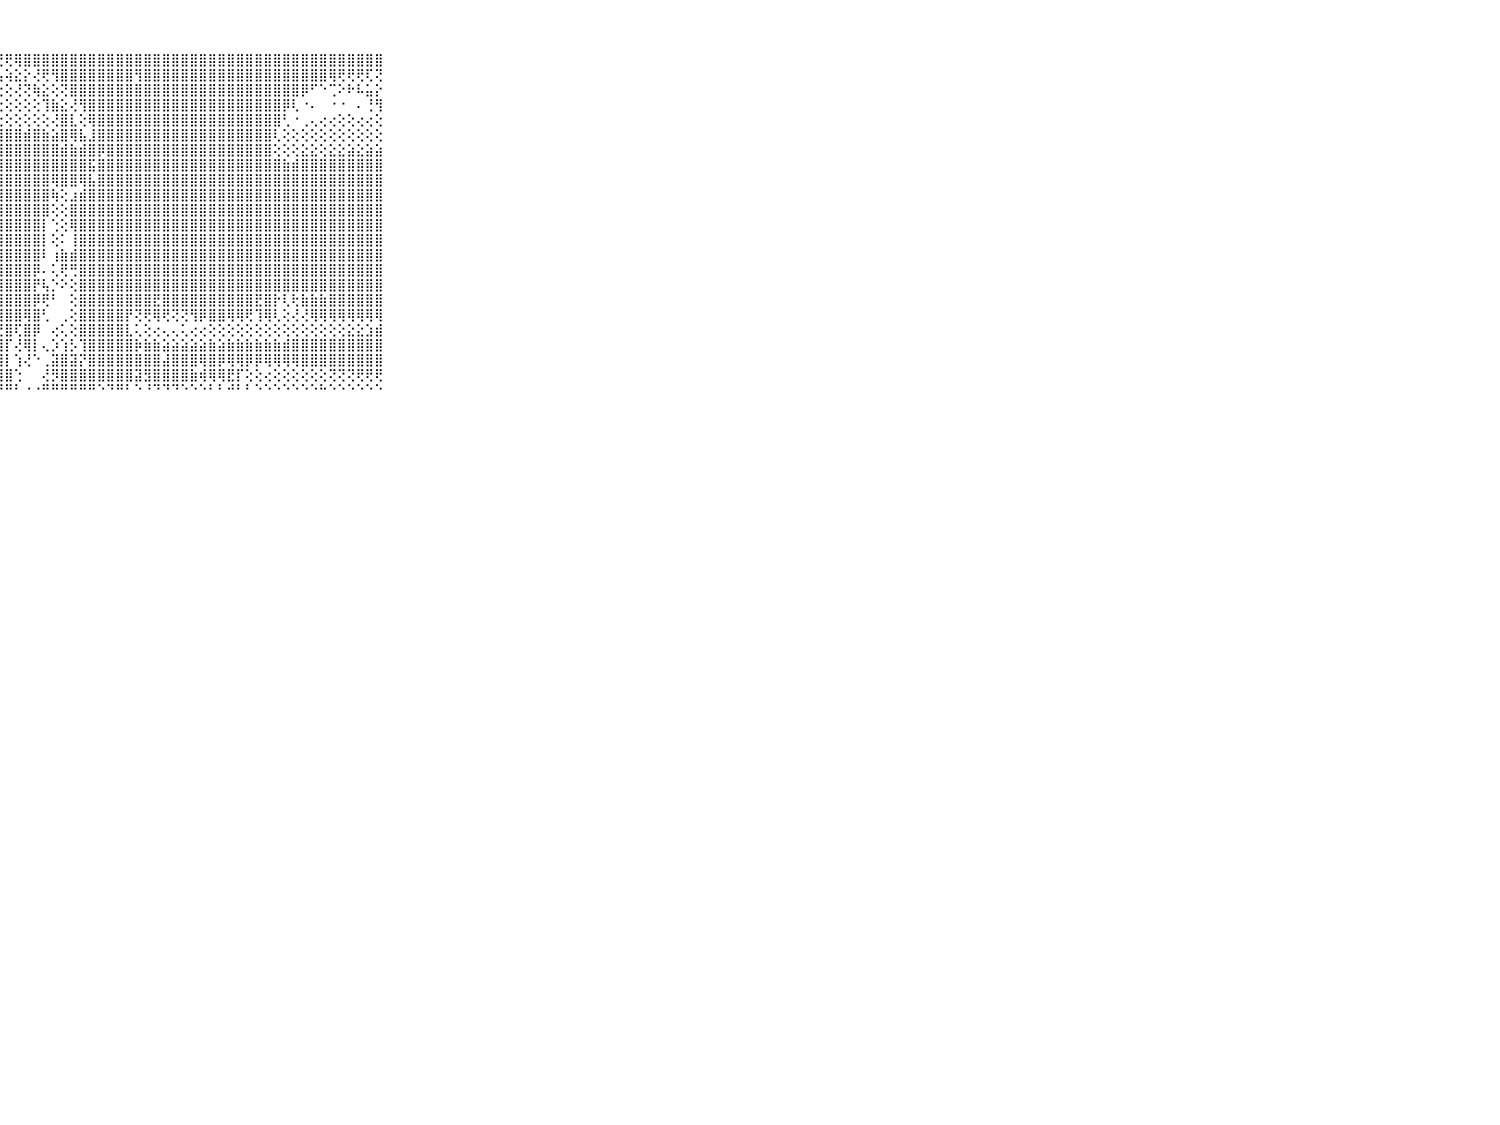

⠀⠀⠀⠀⠀⠀⠀⠀⠀⠀⠀⢕⡜⢽⢕⡕⢟⡯⡷⢏⣣⣽⢼⢧⡟⢝⢟⢟⢟⢿⣿⣿⣿⣿⣿⣿⣿⣿⣿⣿⣿⣿⣿⣿⣿⣿⣿⣿⣿⣿⣿⣿⣿⣿⣿⣿⣿⣿⣿⣿⣿⣿⣿⣿⣿⣿⣿⣿⣿⠀⠀⠀⠀⠀⠀⠀⠀⠀⠀⠀⠀
⠀⠀⠀⠀⠀⠀⠀⠀⠀⠀⠀⢹⢕⡗⢝⡸⢕⣱⡾⢿⢵⢾⢧⣵⣥⣥⢗⢣⢵⣕⡕⢜⢟⢻⣿⣿⣿⣿⣿⣿⣿⣿⢻⣿⣿⣿⣿⣿⣿⣿⣿⣿⣿⣿⣿⣿⣿⣿⣿⣿⣿⣿⣿⢿⢟⢟⢟⢏⢝⠀⠀⠀⠀⠀⠀⠀⠀⠀⠀⠀⠀
⠀⠀⠀⠀⠀⠀⠀⠀⠀⠀⠀⢱⣝⣪⣝⣸⢟⢕⢕⢕⢕⢕⢕⢕⢕⢕⢕⢕⢕⢜⢝⢷⣕⢕⢝⣿⣿⣿⣿⣿⣿⣿⣿⣿⣿⣿⣿⣿⣿⣿⣿⣿⣿⣿⣿⣿⣿⣿⣿⣿⡿⠋⠑⢉⠕⠗⠧⣥⡕⠀⠀⠀⠀⠀⠀⠀⠀⠀⠀⠀⠀
⠀⠀⠀⠀⠀⠀⠀⠀⠀⠀⠀⣿⣟⢇⣱⣇⢕⢕⢕⢕⢕⢕⢕⢕⢕⢕⢕⢕⢕⢕⢕⢕⢹⣷⣕⢜⢻⣿⣿⣿⣿⣿⣿⣿⣿⣿⣿⣿⣿⣿⣿⣿⣿⣿⣿⣿⣿⣿⡿⢇⠐⠄⠀⠐⠐⠀⠄⢘⢻⠀⠀⠀⠀⠀⠀⠀⠀⠀⠀⠀⠀
⠀⠀⠀⠀⠀⠀⠀⠀⠀⠀⠀⢝⢝⢕⣿⣿⣿⣿⣷⣷⣷⣧⣧⣵⣱⣕⣕⢕⢕⢕⢕⢕⢕⢜⣿⣇⢕⢿⣿⣿⣿⣿⣿⣿⣿⣿⣿⣿⣿⣿⣿⣿⣿⣿⣿⣿⣿⣿⢃⠐⢀⢄⢔⢔⢕⢕⢔⢔⢕⠀⠀⠀⠀⠀⠀⠀⠀⠀⠀⠀⠀
⠀⠀⠀⠀⠀⠀⠀⠀⠀⠀⠀⢱⣕⣼⣿⣿⣿⣿⣿⣿⣿⣿⣿⣿⣿⣿⣿⣿⣿⣿⣾⣿⣷⣵⣿⢿⣧⣸⣿⣿⣿⣿⣿⣿⣿⣿⣿⣿⣿⣿⣿⣿⣿⣿⣿⣿⣿⢇⢕⢕⢕⢕⢕⢕⢕⢕⢕⢕⢕⠀⠀⠀⠀⠀⠀⠀⠀⠀⠀⠀⠀
⠀⠀⠀⠀⠀⠀⠀⠀⠀⠀⠀⢜⢕⣻⣿⣿⣿⣿⣿⣿⣿⣿⣿⣿⣿⣿⣿⣿⣿⣿⣿⣿⣿⣿⣾⣷⣾⣿⡿⣿⣿⣿⣿⣿⣿⣿⣿⣿⣿⣿⣿⣿⣿⣿⣿⣿⣿⢕⢕⢕⣕⣕⢕⣕⣕⣵⣕⣵⣵⠀⠀⠀⠀⠀⠀⠀⠀⠀⠀⠀⠀
⠀⠀⠀⠀⠀⠀⠀⠀⠀⠀⠀⢱⢾⣿⣿⣿⣿⣿⣿⣿⣿⣿⣿⣿⣿⣿⣿⣿⣿⣿⣿⣿⣿⣿⣿⣿⣿⣯⣿⣿⣿⣿⣿⣿⣿⣿⣿⣿⣿⣿⣿⣿⣿⣿⣿⣿⣿⣿⣷⣾⣿⣿⣿⣿⣿⣿⣿⣿⣿⠀⠀⠀⠀⠀⠀⠀⠀⠀⠀⠀⠀
⠀⠀⠀⠀⠀⠀⠀⠀⠀⠀⠀⣷⣷⣿⣿⣿⣿⣿⣿⣿⣿⣿⣿⣿⣿⣿⣿⣿⣿⣿⣿⣿⣿⢿⣿⣿⢿⣧⣿⣿⣿⣿⣿⣿⣿⣿⣿⣿⣿⣿⣿⣿⣿⣿⣿⣿⣿⣿⣿⣿⣿⣿⣿⣿⣿⣿⣿⣿⣿⠀⠀⠀⠀⠀⠀⠀⠀⠀⠀⠀⠀
⠀⠀⠀⠀⠀⠀⠀⠀⠀⠀⠀⣿⣿⣿⣿⣿⣿⣿⣿⣿⣿⣿⣿⣿⣿⣿⣿⣿⣿⣿⣿⣿⣿⢷⢕⣰⣾⣿⣿⣿⣿⣿⣿⣿⣿⣿⣿⣿⣿⣿⣿⣿⣿⣿⣿⣿⣿⣿⣿⣿⣿⣿⣿⣿⣿⣿⣿⣿⣿⠀⠀⠀⠀⠀⠀⠀⠀⠀⠀⠀⠀
⠀⠀⠀⠀⠀⠀⠀⠀⠀⠀⠀⣕⢝⣽⣿⣿⣿⣿⣿⣿⣿⣿⣿⣿⣿⣿⣿⣿⣿⣿⣿⣿⣿⢕⢕⣿⣿⣿⣿⣿⣿⣿⣿⣿⣿⣿⣿⣿⣿⣿⣿⣿⣿⣿⣿⣿⣿⣿⣿⣿⣿⣿⣿⣿⣿⣿⣿⣿⣿⠀⠀⠀⠀⠀⠀⠀⠀⠀⠀⠀⠀
⠀⠀⠀⠀⠀⠀⠀⠀⠀⠀⠀⢞⢺⢻⣿⣿⣿⣿⣿⣿⣿⣿⣿⣿⣿⣿⣿⣿⣿⣿⣿⣿⡇⢑⢕⢿⣿⣿⣿⣿⣿⣿⣿⣿⣿⣿⣿⣿⣿⣿⣿⣿⣿⣿⣿⣿⣿⣿⣿⣿⣿⣿⣿⣿⣿⣿⣿⣿⣿⠀⠀⠀⠀⠀⠀⠀⠀⠀⠀⠀⠀
⠀⠀⠀⠀⠀⠀⠀⠀⠀⠀⠀⣟⢕⣣⣿⣿⣿⣿⣿⣿⣿⣿⣿⣿⣿⣿⣿⣿⣿⣿⣿⣿⡇⢕⠅⢸⣿⣿⣿⣿⣿⣿⣿⣿⣿⣿⣿⣿⣿⣿⣿⣿⣿⣿⣿⣿⣿⣿⣿⣿⣿⣿⣿⣿⣿⣿⣿⣿⣿⠀⠀⠀⠀⠀⠀⠀⠀⠀⠀⠀⠀
⠀⠀⠀⠀⠀⠀⠀⠀⠀⠀⠀⢕⢕⣼⣿⣿⣿⣿⣿⣿⣿⣿⣿⣿⣿⣿⣿⣿⣿⣿⣿⣿⠇⢰⣷⣾⣿⣿⣿⣿⣿⣿⣿⣿⣿⣿⣿⣿⣿⣿⣿⣿⣿⣿⣿⣿⣿⣿⣿⣿⣿⣿⣿⣿⣿⣿⣿⣿⣿⠀⠀⠀⠀⠀⠀⠀⠀⠀⠀⠀⠀
⠀⠀⠀⠀⠀⠀⠀⠀⠀⠀⠀⣾⣾⣿⣿⣿⣿⣿⣿⣿⣿⣿⣿⣿⣿⣿⣿⣿⣿⣿⣿⡿⠄⢅⢟⢛⣿⣿⣿⣿⣿⣿⣿⣿⣿⣿⣿⣿⣿⣿⣿⣿⣿⣿⣿⣿⣿⣿⣿⣿⣿⣿⣿⣿⣿⣿⣿⣿⣿⠀⠀⠀⠀⠀⠀⠀⠀⠀⠀⠀⠀
⠀⠀⠀⠀⠀⠀⠀⠀⠀⠀⠀⣿⣿⣿⣿⣿⣿⣿⣿⣿⣿⣿⣿⣿⣿⣿⣿⣿⣿⣿⣿⡟⢧⡑⠕⢕⣿⣿⣿⣿⣿⣿⣿⣿⣿⣿⣿⣿⣿⣿⣿⣿⣿⣿⣿⣿⣿⣿⣿⣿⣿⣿⣿⣿⣿⣿⣿⣿⣿⠀⠀⠀⠀⠀⠀⠀⠀⠀⠀⠀⠀
⠀⠀⠀⠀⠀⠀⠀⠀⠀⠀⠀⣿⣿⣿⡿⢿⣿⣿⡿⢿⢿⢿⢿⢿⢿⣿⣿⣿⣿⣿⣿⡿⢟⠃⠀⢕⣿⣿⣿⣿⣿⣿⣿⣿⣟⣿⣿⣿⣿⣿⣿⣿⣿⣿⣿⣟⣿⡗⢇⢗⣷⣷⣷⣿⣿⣿⣿⣿⣿⠀⠀⠀⠀⠀⠀⠀⠀⠀⠀⠀⠀
⠀⠀⠀⠀⠀⠀⠀⠀⠀⠀⠀⣿⣿⣿⣿⣯⣽⣯⣿⣿⣿⣿⣿⣿⣿⣿⣿⣿⣿⣿⢿⣿⢃⠀⢀⢕⣿⣿⣿⣿⣿⡟⢝⢟⢿⢟⢝⢝⢻⡿⣿⣿⢿⢿⢟⢹⢿⢇⢕⢜⢜⢿⢿⢿⢿⢿⢿⢿⢿⠀⠀⠀⠀⠀⠀⠀⠀⠀⠀⠀⠀
⠀⠀⠀⠀⠀⠀⠀⠀⠀⠀⠀⢿⣿⢿⢿⢿⢿⢿⢿⢿⢿⢿⢟⢟⢟⢟⢟⢟⣿⢏⣿⡿⠀⢔⢅⢕⣿⣿⣿⣿⣿⣇⢅⢕⢔⢄⢄⢅⢔⢔⢕⢕⢕⢕⢕⢕⢕⢕⢕⢕⢕⢕⢕⢕⢕⣕⣕⣱⣾⠀⠀⠀⠀⠀⠀⠀⠀⠀⠀⠀⠀
⠀⠀⠀⠀⠀⠀⠀⠀⠀⠀⠀⢔⢕⢔⢕⢕⢕⢕⢕⢕⣕⢱⢗⢱⡟⡸⡿⣽⡏⢜⢿⡇⢄⡱⢱⡣⢹⣿⣿⣿⣿⣿⡷⣷⣷⣵⣵⣵⣵⣵⣷⣵⣷⣷⣷⣷⣷⣷⣾⣿⣿⣿⣿⣿⣿⣿⣿⣿⣿⠀⠀⠀⠀⠀⠀⠀⠀⠀⠀⠀⠀
⠀⠀⠀⠀⠀⠀⠀⠀⠀⠀⠀⢕⢕⢕⣕⣕⣵⣵⣵⣕⣾⣷⣾⣧⣯⣧⣞⣺⡇⢱⢜⠑⢀⣽⣿⣽⡝⣿⣿⣿⣿⣿⣿⣿⣿⣼⣿⣿⣿⢿⣿⡿⢿⢿⡿⡿⢿⢿⢿⢿⣿⣿⣿⣿⣿⣿⣿⣿⣿⠀⠀⠀⠀⠀⠀⠀⠀⠀⠀⠀⠀
⠀⠀⠀⠀⠀⠀⠀⠀⠀⠀⠀⢿⢿⢿⢿⣿⣿⣿⣿⣿⣿⣿⣿⣿⣿⣿⣯⣿⣿⢑⠀⠀⢜⡻⣿⣿⣿⣿⣿⣿⣿⣿⣽⣻⣿⣿⣿⣿⣷⢾⢿⢿⣟⡏⢕⢕⢔⢕⢕⢕⢕⢕⢕⢝⢝⢝⢟⢟⢟⠀⠀⠀⠀⠀⠀⠀⠀⠀⠀⠀⠀
⠀⠀⠀⠀⠀⠀⠀⠀⠀⠀⠀⠑⠑⠑⠑⠓⠓⠛⠛⠛⠛⠛⠛⠛⠛⠛⠛⠛⠛⠃⠐⠐⠛⠛⠛⠛⠛⠛⠑⠙⠛⠃⠑⠘⠙⠙⠙⠑⠑⠑⠃⠃⠚⠃⠃⠑⠑⠑⠑⠑⠑⠑⠓⠑⠑⠑⠑⠑⠑⠀⠀⠀⠀⠀⠀⠀⠀⠀⠀⠀⠀